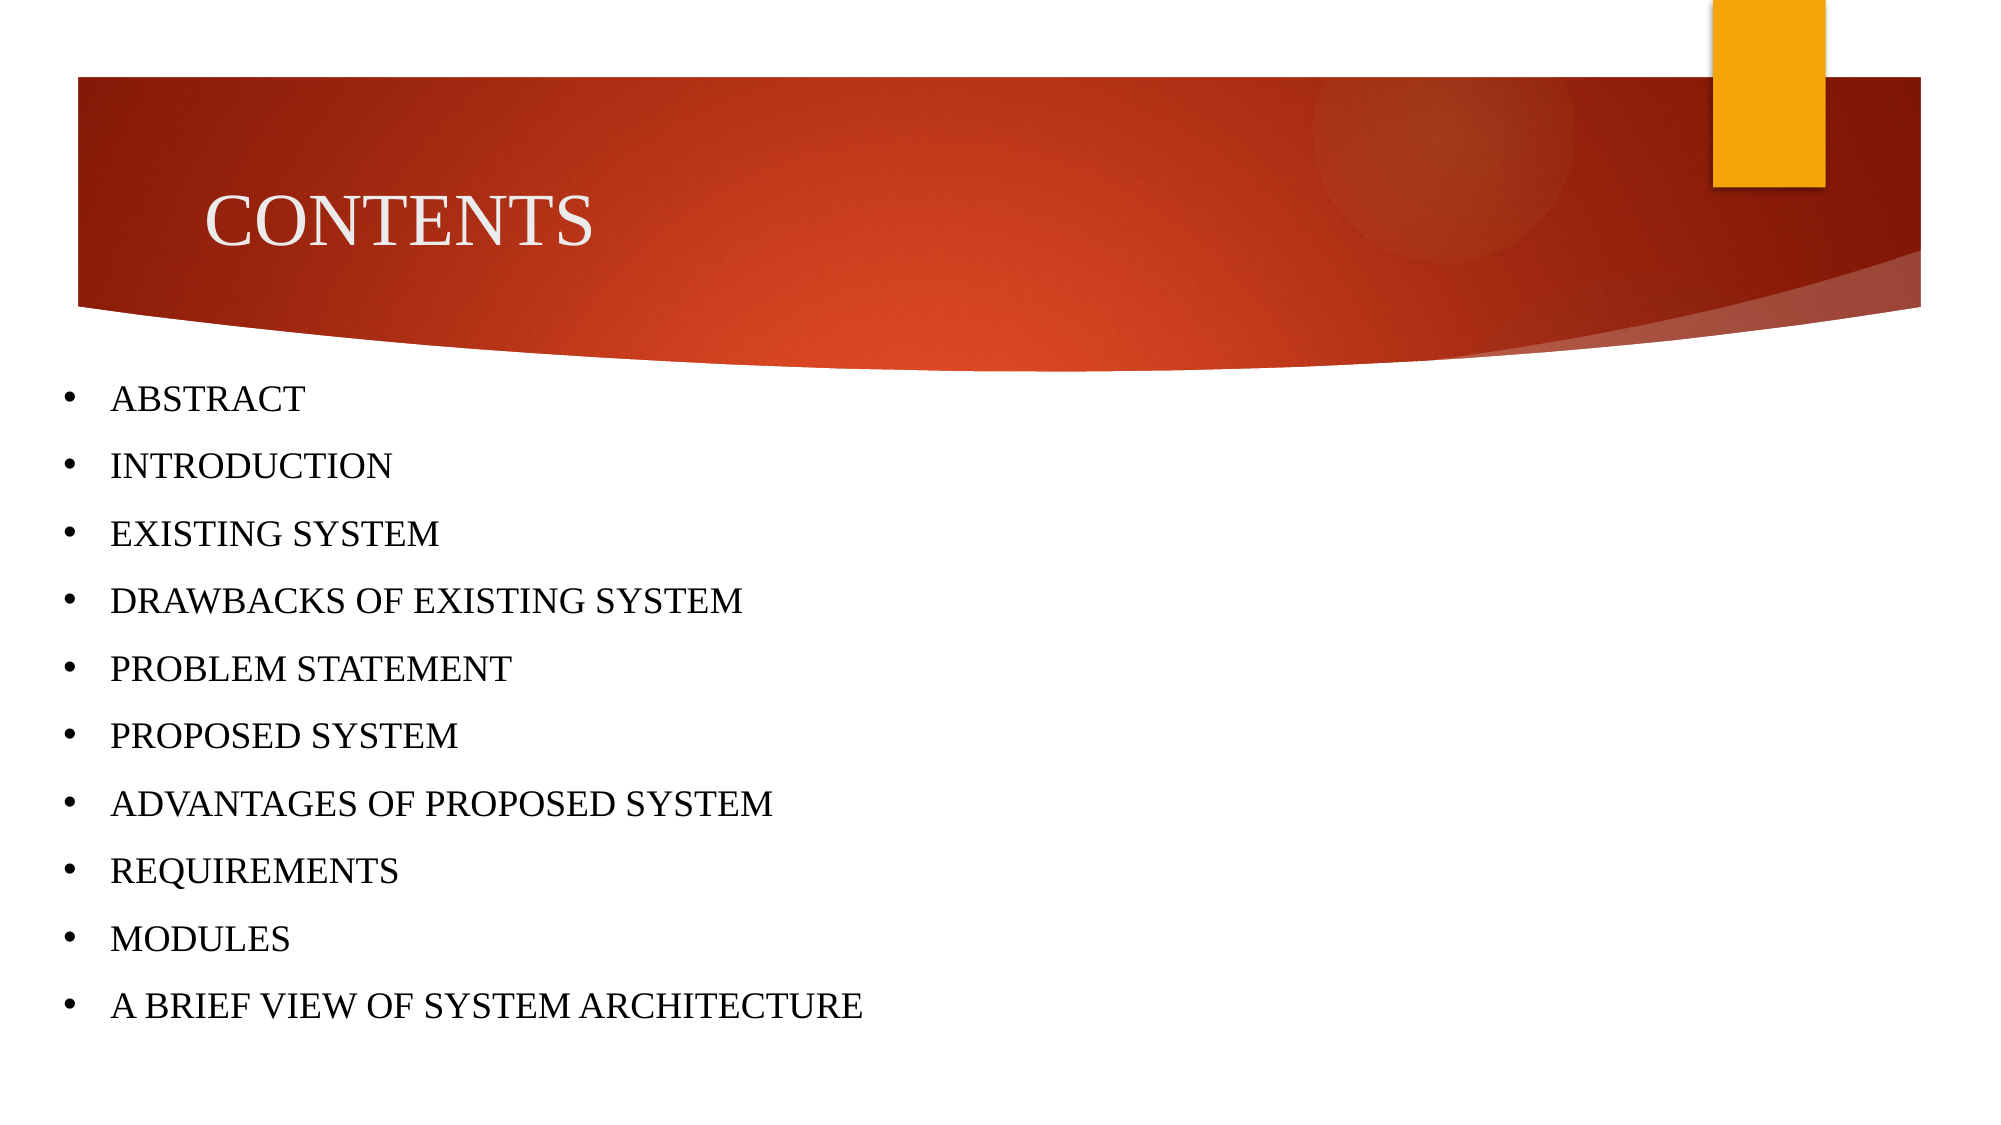

# CONTENTS
ABSTRACT
INTRODUCTION
EXISTING SYSTEM
DRAWBACKS OF EXISTING SYSTEM
PROBLEM STATEMENT
PROPOSED SYSTEM
ADVANTAGES OF PROPOSED SYSTEM
REQUIREMENTS
MODULES
A BRIEF VIEW OF SYSTEM ARCHITECTURE